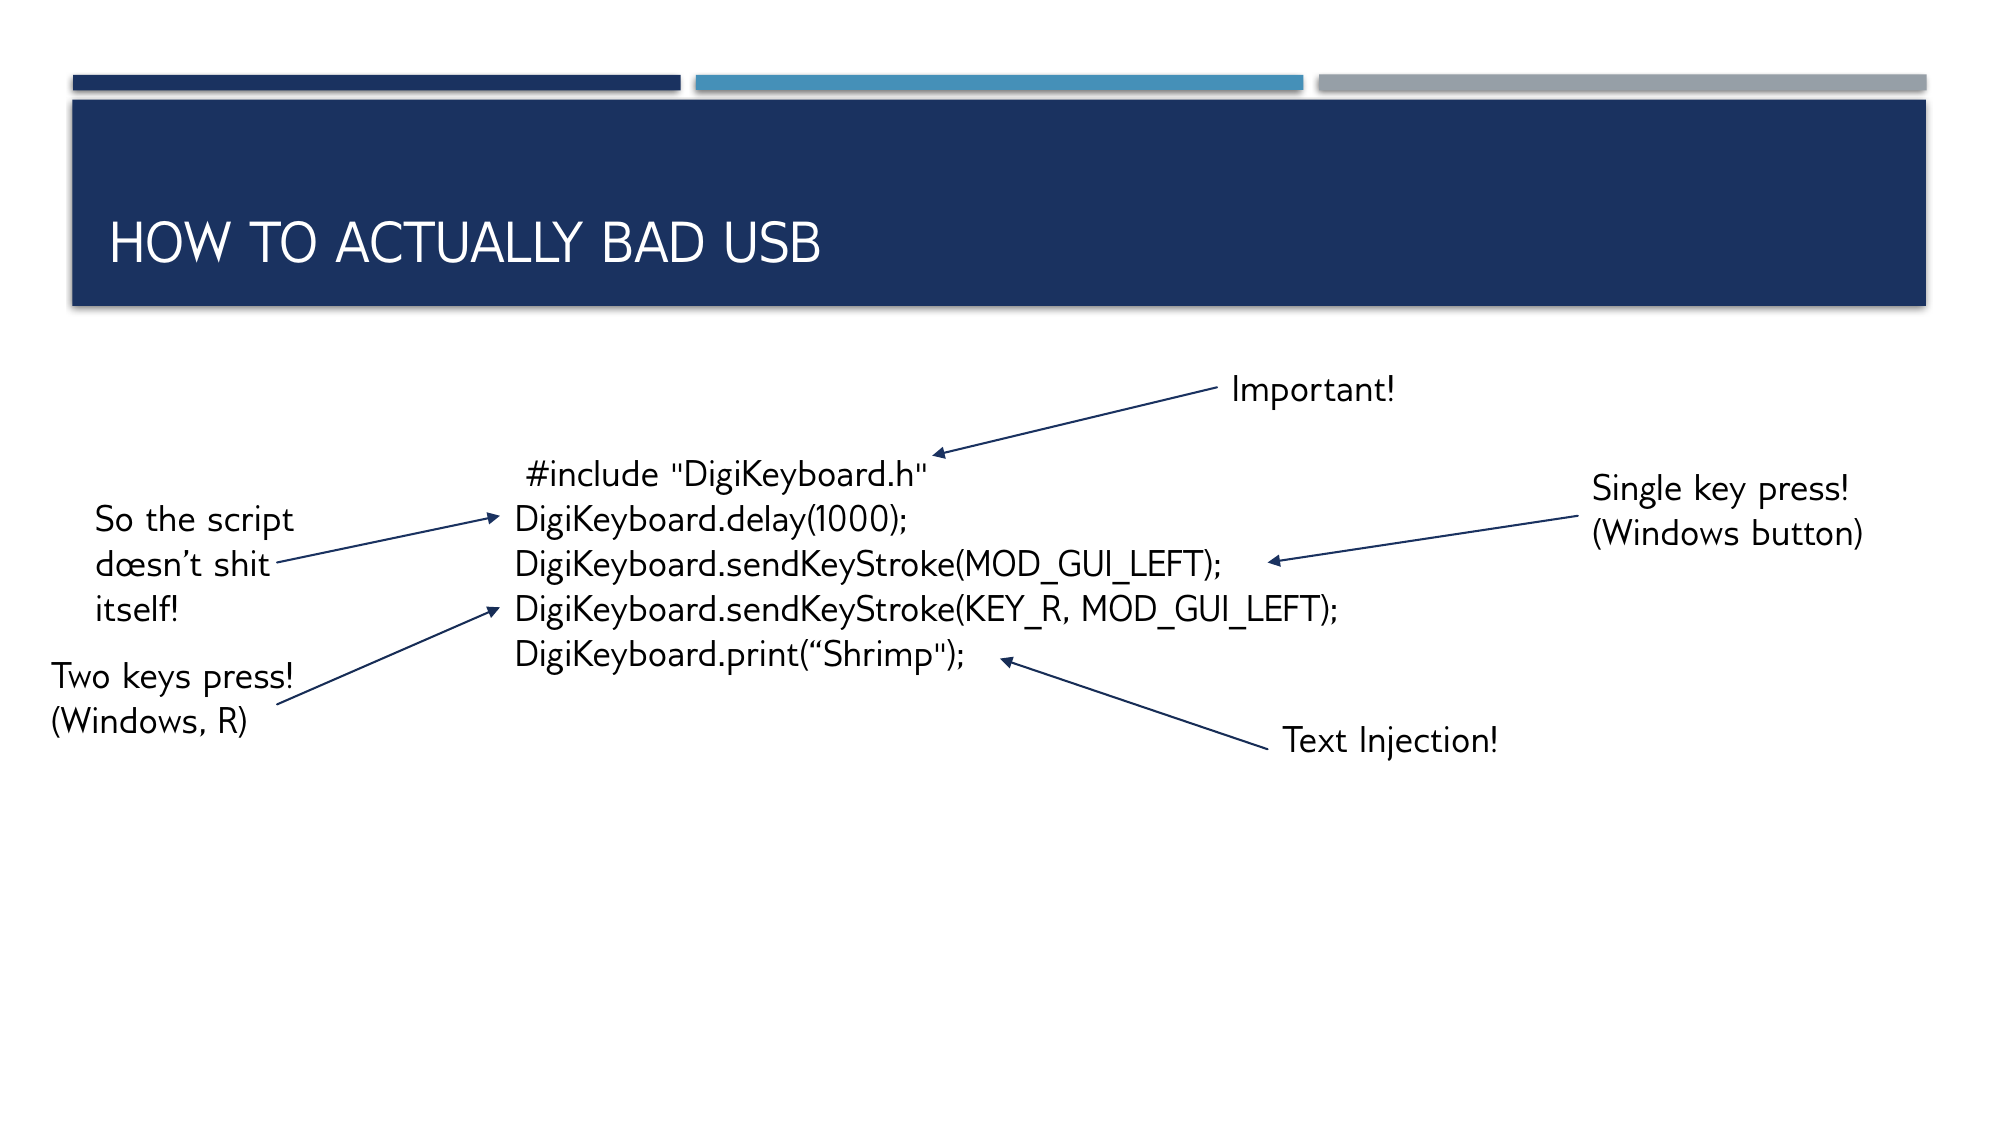

# How to actually bad usb
Important!
 #include "DigiKeyboard.h"
DigiKeyboard.delay(1000);
DigiKeyboard.sendKeyStroke(MOD_GUI_LEFT);
DigiKeyboard.sendKeyStroke(KEY_R, MOD_GUI_LEFT);
DigiKeyboard.print(“Shrimp");
Single key press! (Windows button)
So the script doesn’t shit itself!
Two keys press!
(Windows, R)
Text Injection!